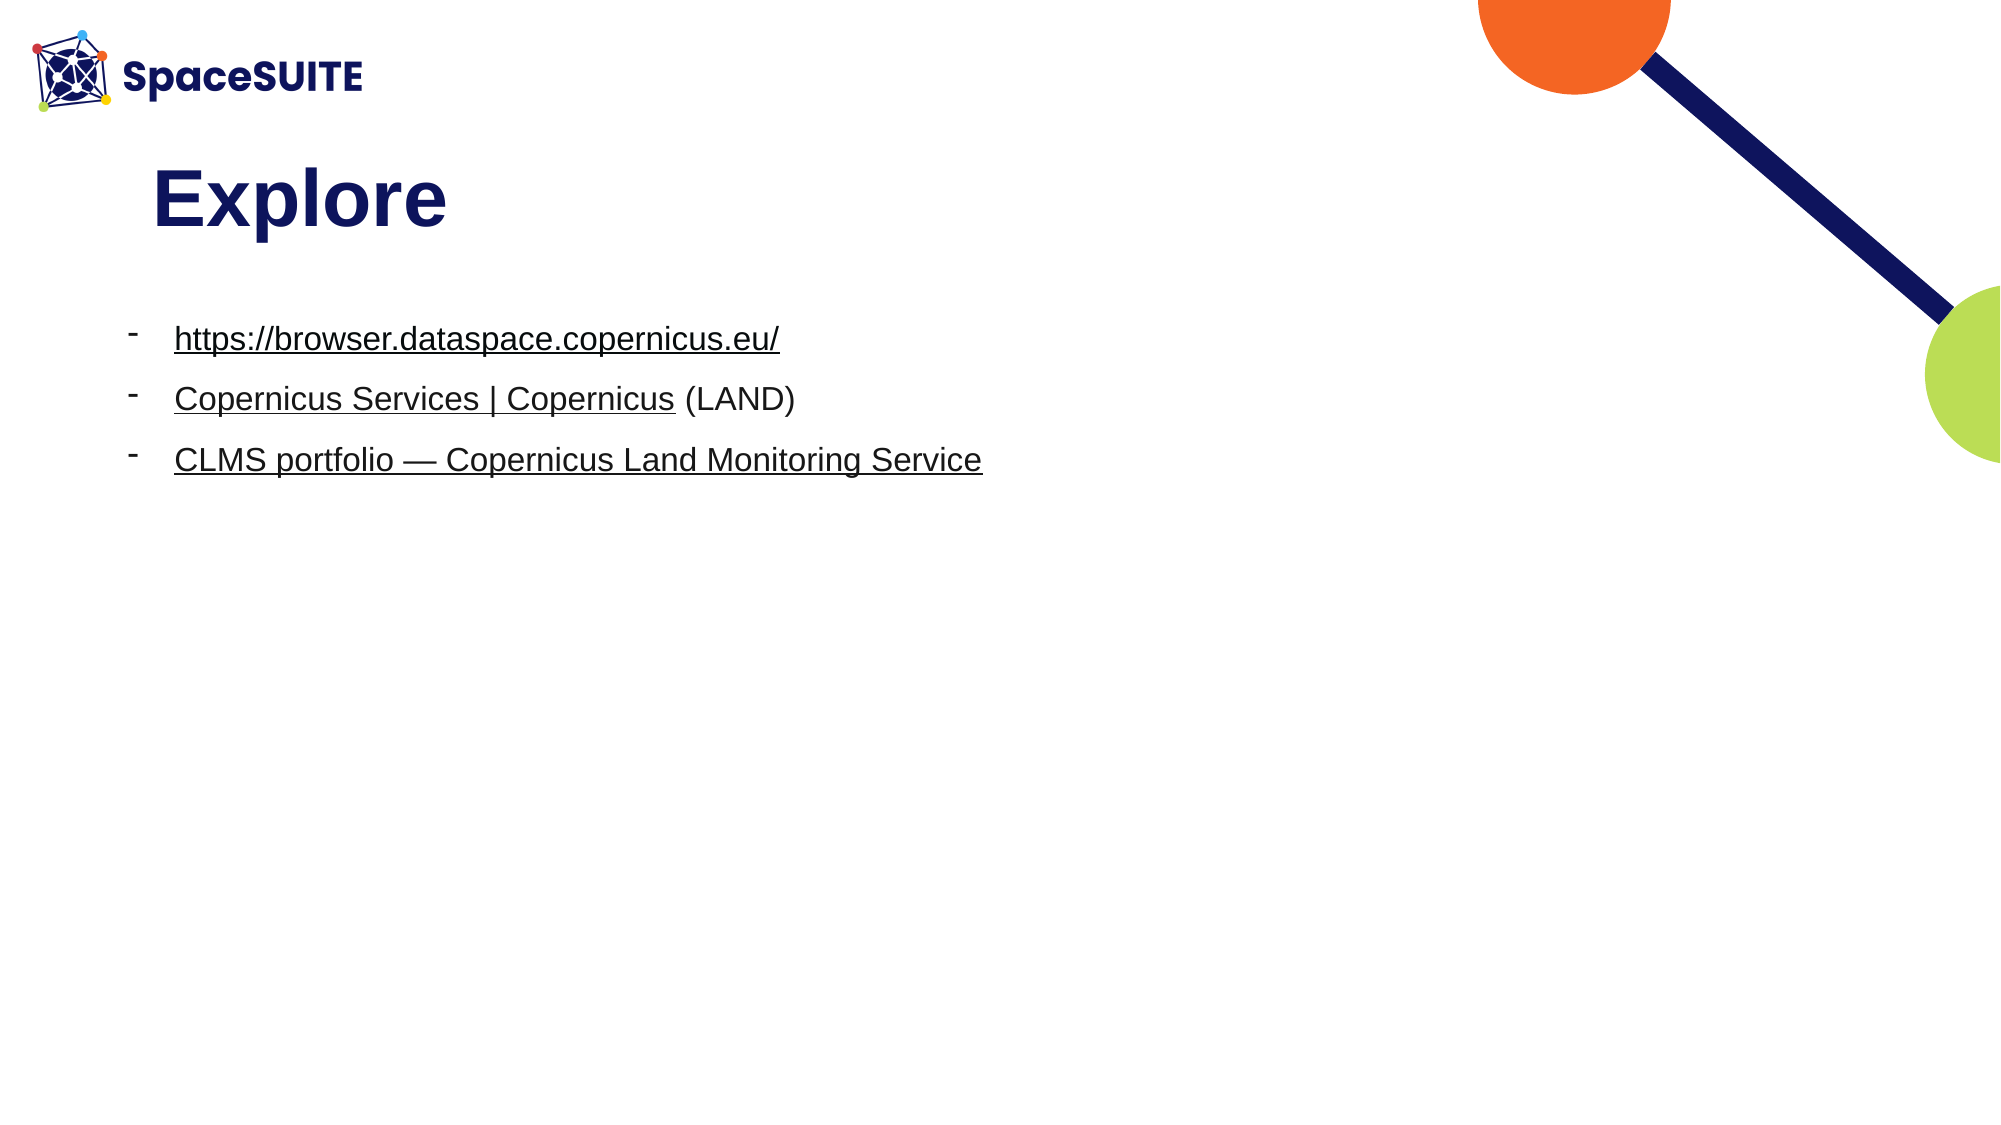

# Explore
https://browser.dataspace.copernicus.eu/
Copernicus Services | Copernicus (LAND)
CLMS portfolio — Copernicus Land Monitoring Service